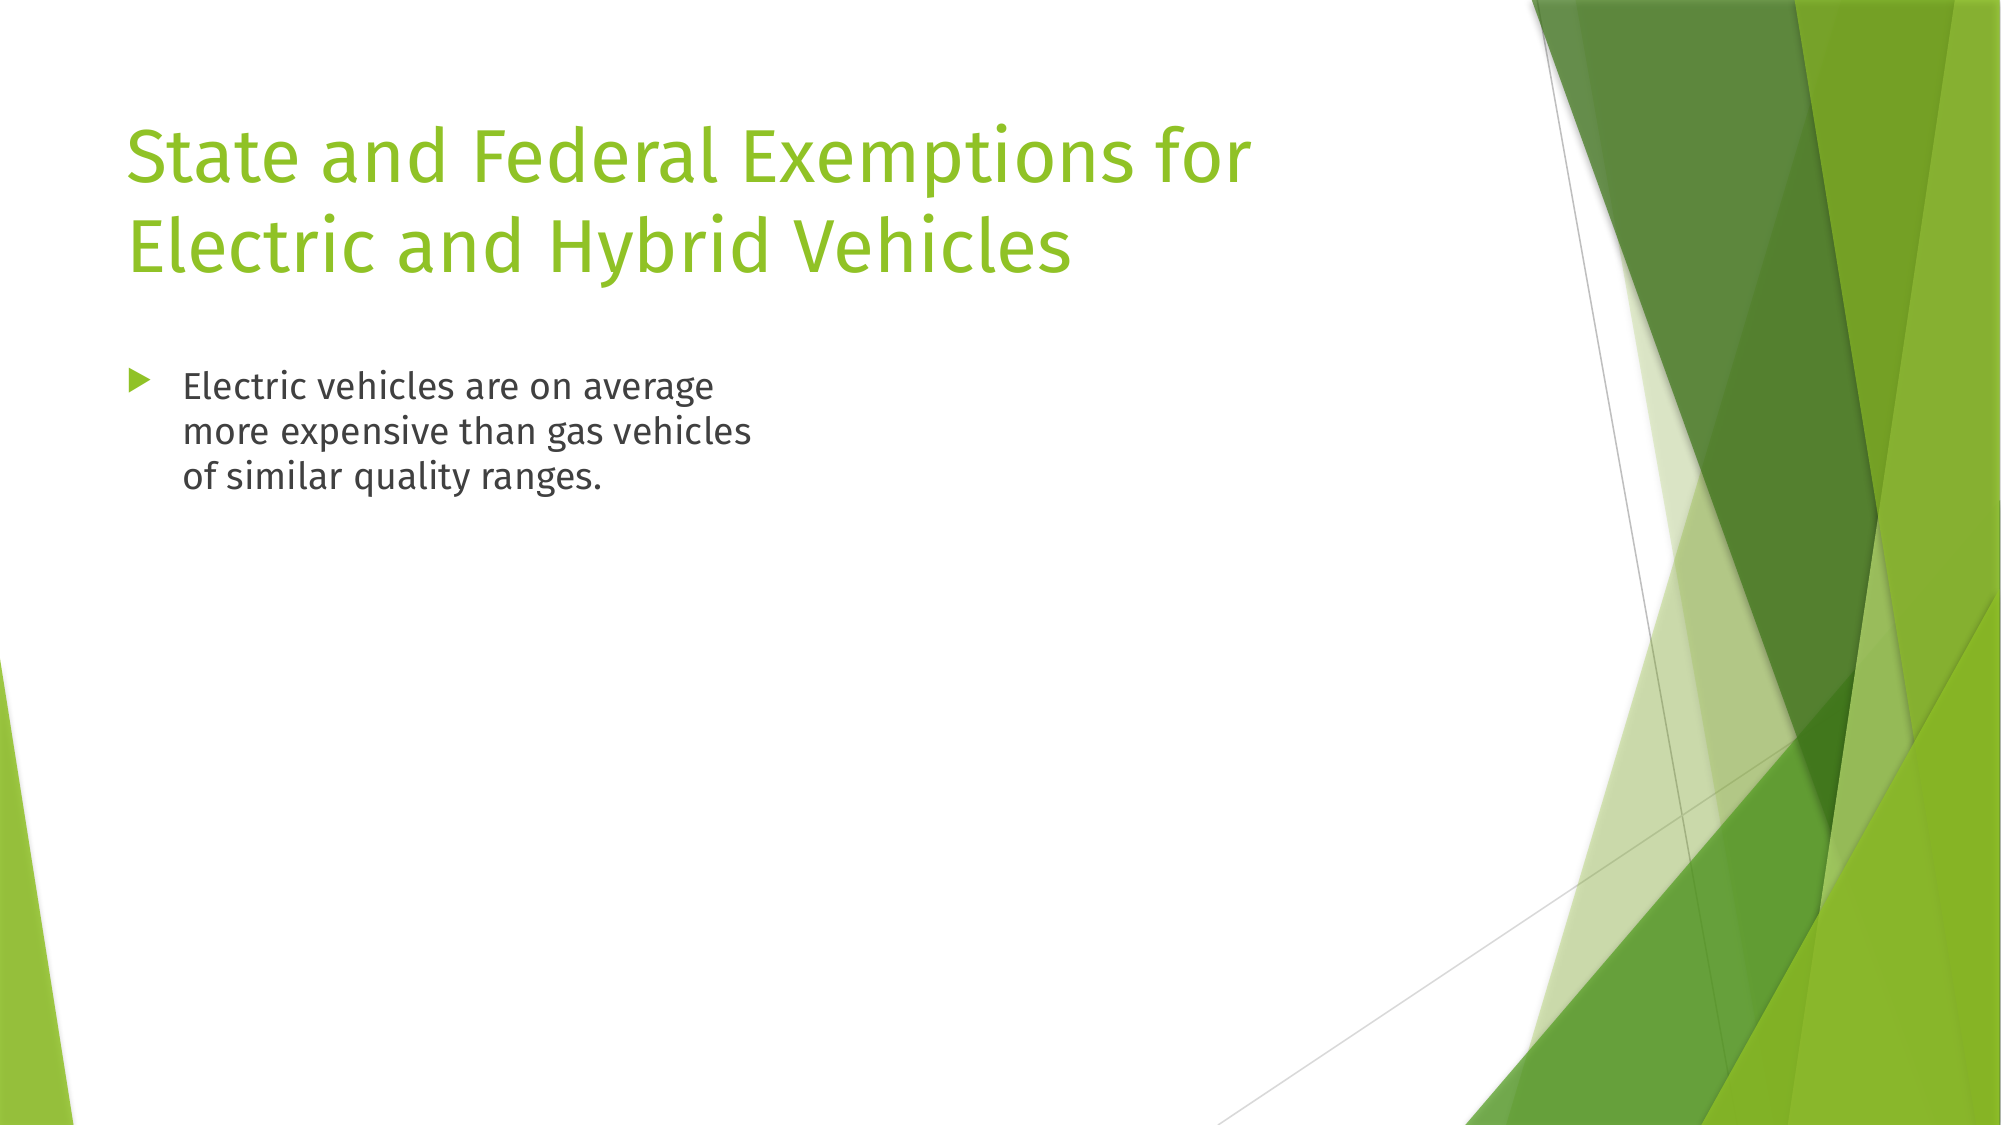

# State and Federal Exemptions for Electric and Hybrid Vehicles
Electric vehicles are on average more expensive than gas vehicles of similar quality ranges.